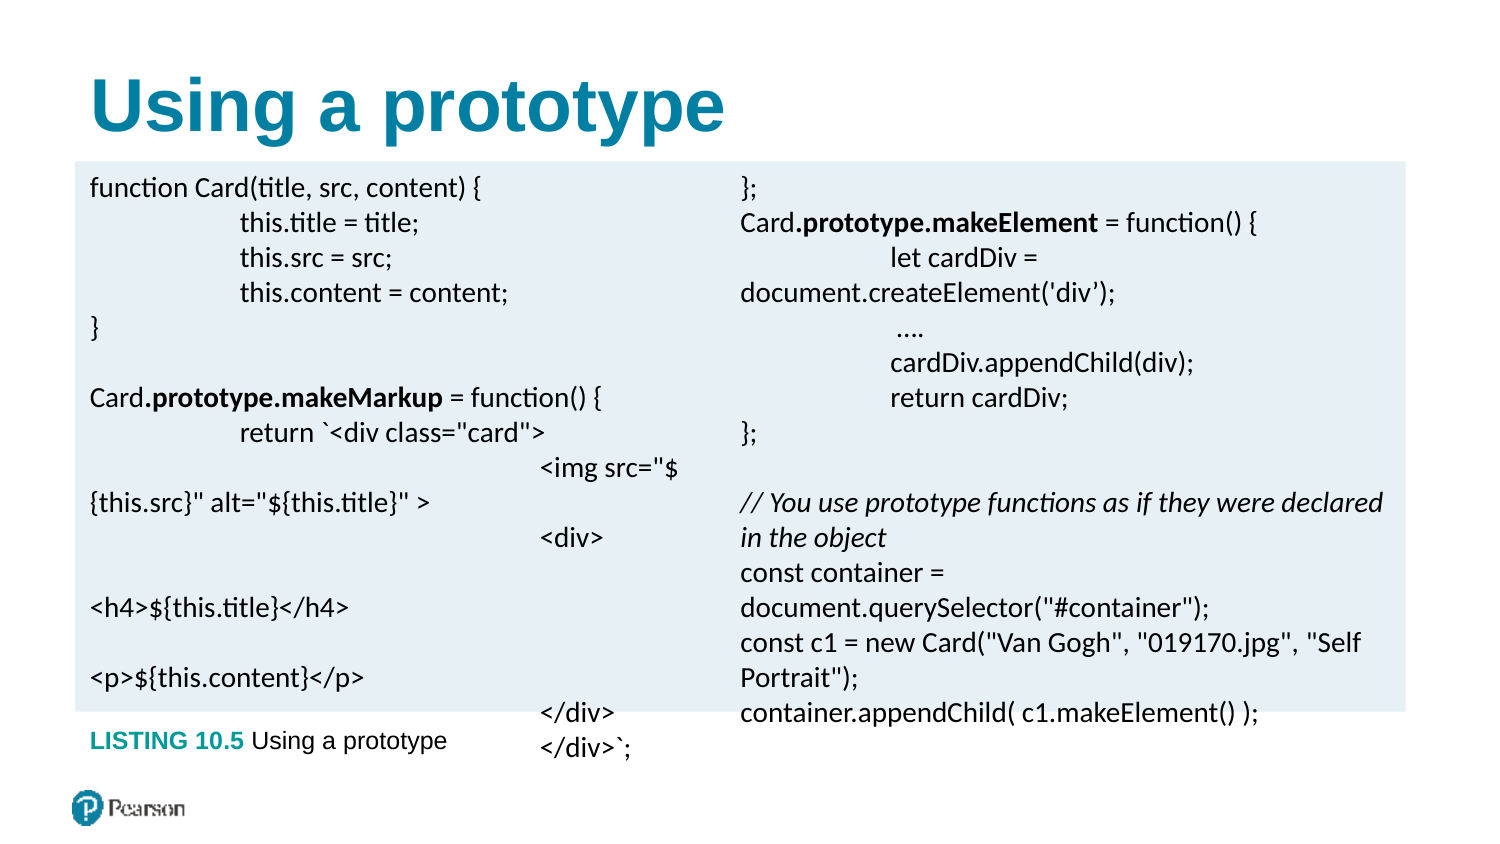

# Using a prototype
function Card(title, src, content) {
	this.title = title;
	this.src = src;
	this.content = content;
}

Card.prototype.makeMarkup = function() {
	return `<div class="card">
			<img src="${this.src}" alt="${this.title}" >
			<div>
				<h4>${this.title}</h4>
				<p>${this.content}</p>
			</div>
			</div>`;
};
Card.prototype.makeElement = function() {
	let cardDiv = document.createElement('div’);
	 ….
	cardDiv.appendChild(div);
	return cardDiv;
};

// You use prototype functions as if they were declared in the object
const container = document.querySelector("#container");
const c1 = new Card("Van Gogh", "019170.jpg", "Self Portrait");
container.appendChild( c1.makeElement() );
LISTING 10.5 Using a prototype